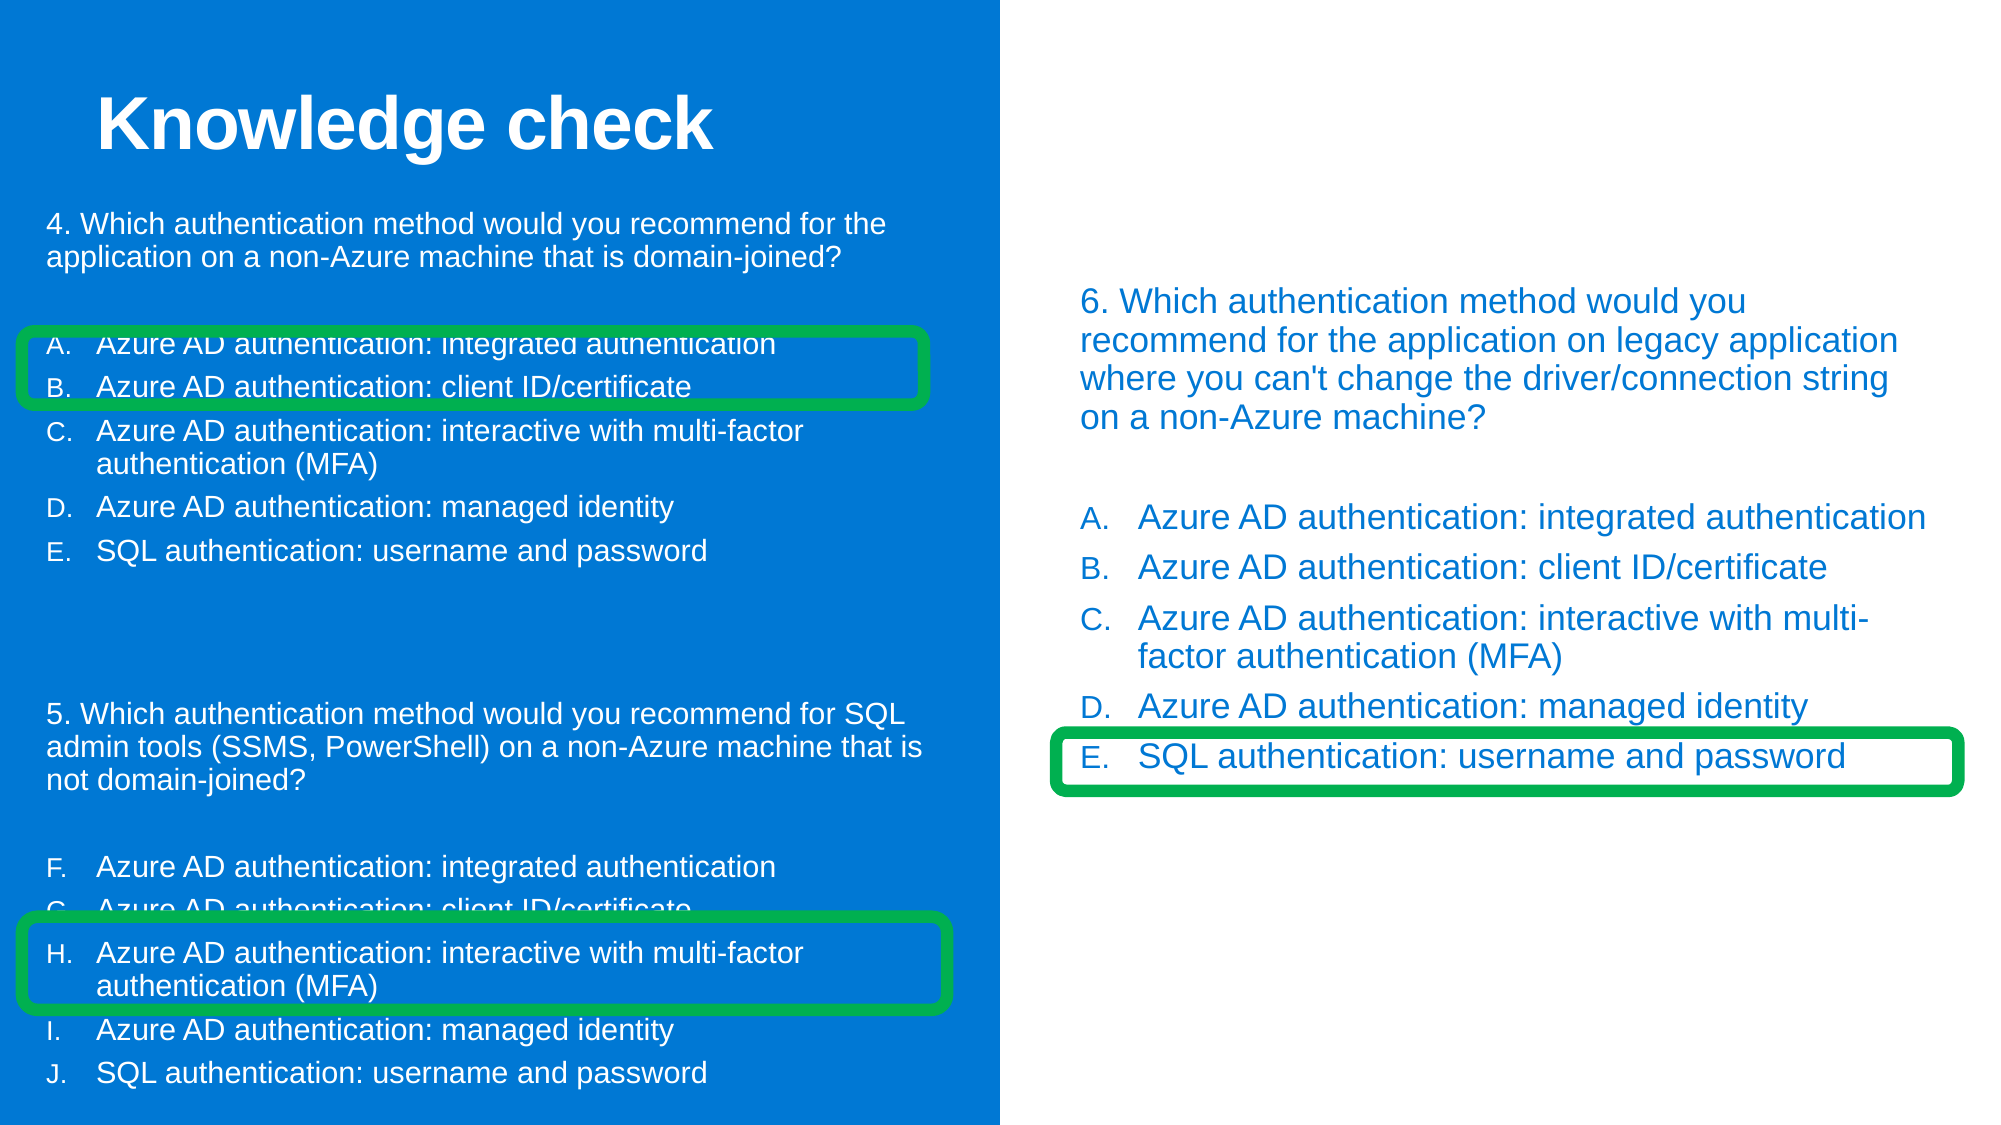

Go here: aka.ms/kc62
# Knowledge check
4. Which authentication method would you recommend for the application on a non-Azure machine that is domain-joined?

Azure AD authentication: integrated authentication
Azure AD authentication: client ID/certificate
Azure AD authentication: interactive with multi-factor authentication (MFA)
Azure AD authentication: managed identity
SQL authentication: username and password

5. Which authentication method would you recommend for SQL admin tools (SSMS, PowerShell) on a non-Azure machine that is not domain-joined?

Azure AD authentication: integrated authentication
Azure AD authentication: client ID/certificate
Azure AD authentication: interactive with multi-factor authentication (MFA)
Azure AD authentication: managed identity
SQL authentication: username and password
6. Which authentication method would you recommend for the application on legacy application where you can't change the driver/connection string on a non-Azure machine?

Azure AD authentication: integrated authentication
Azure AD authentication: client ID/certificate
Azure AD authentication: interactive with multi-factor authentication (MFA)
Azure AD authentication: managed identity
SQL authentication: username and password